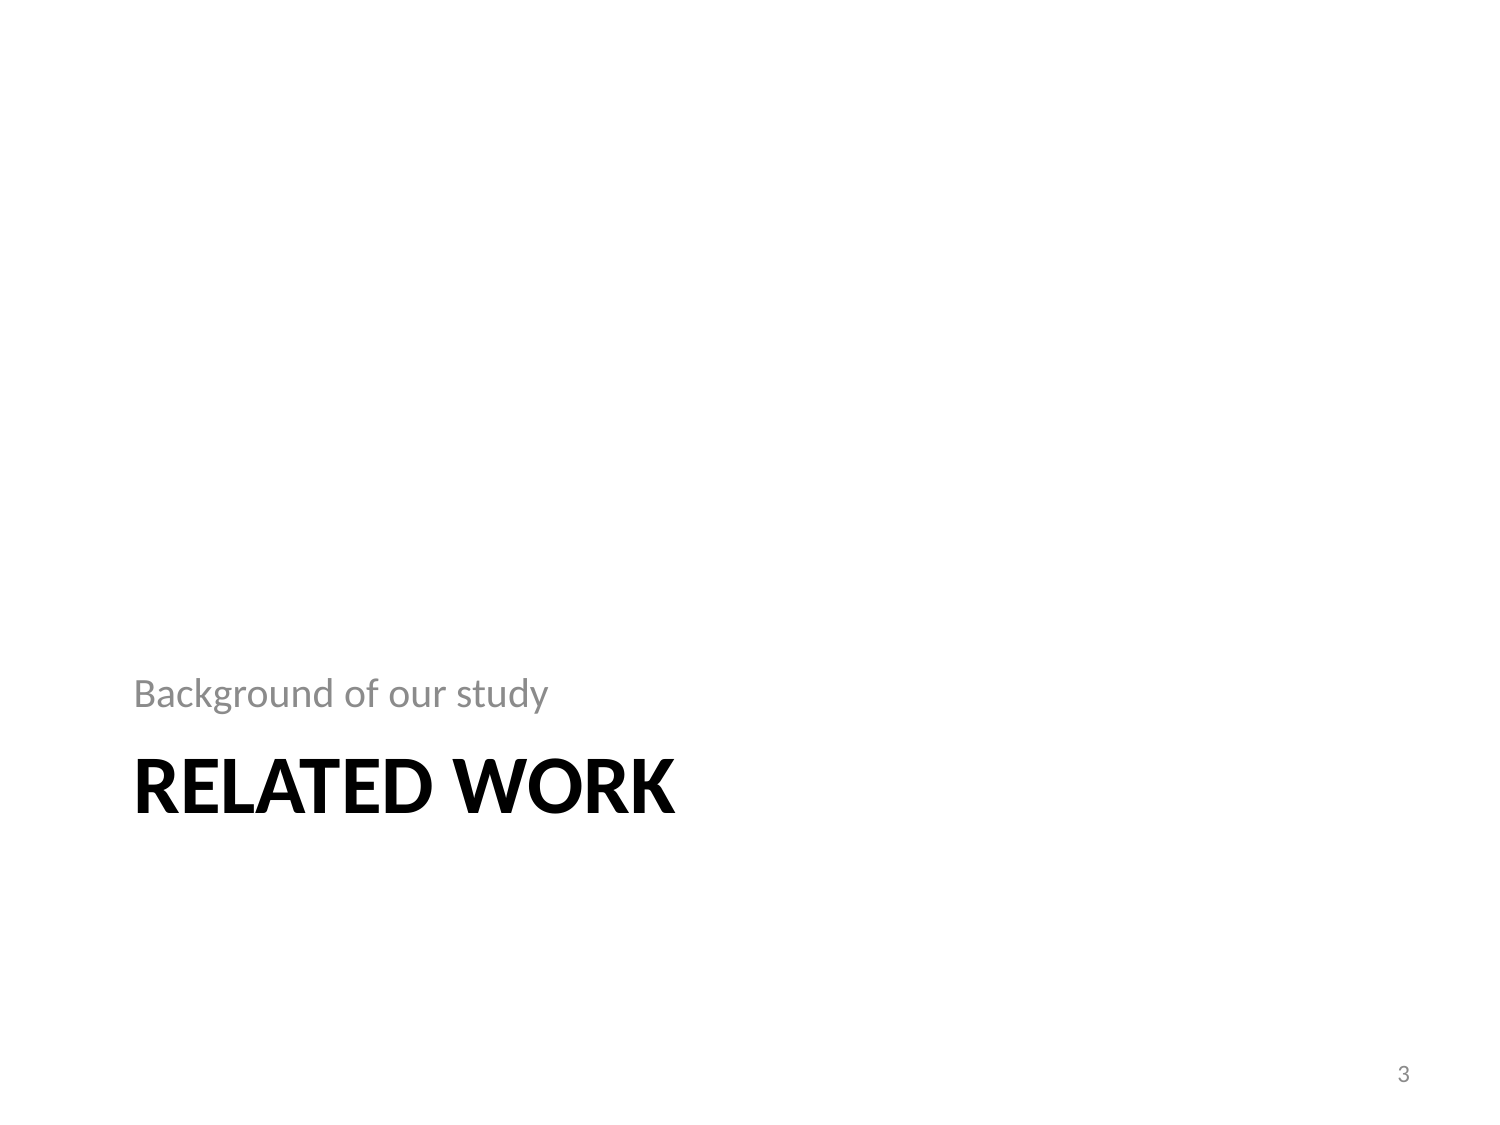

Background of our study
# Related work
3